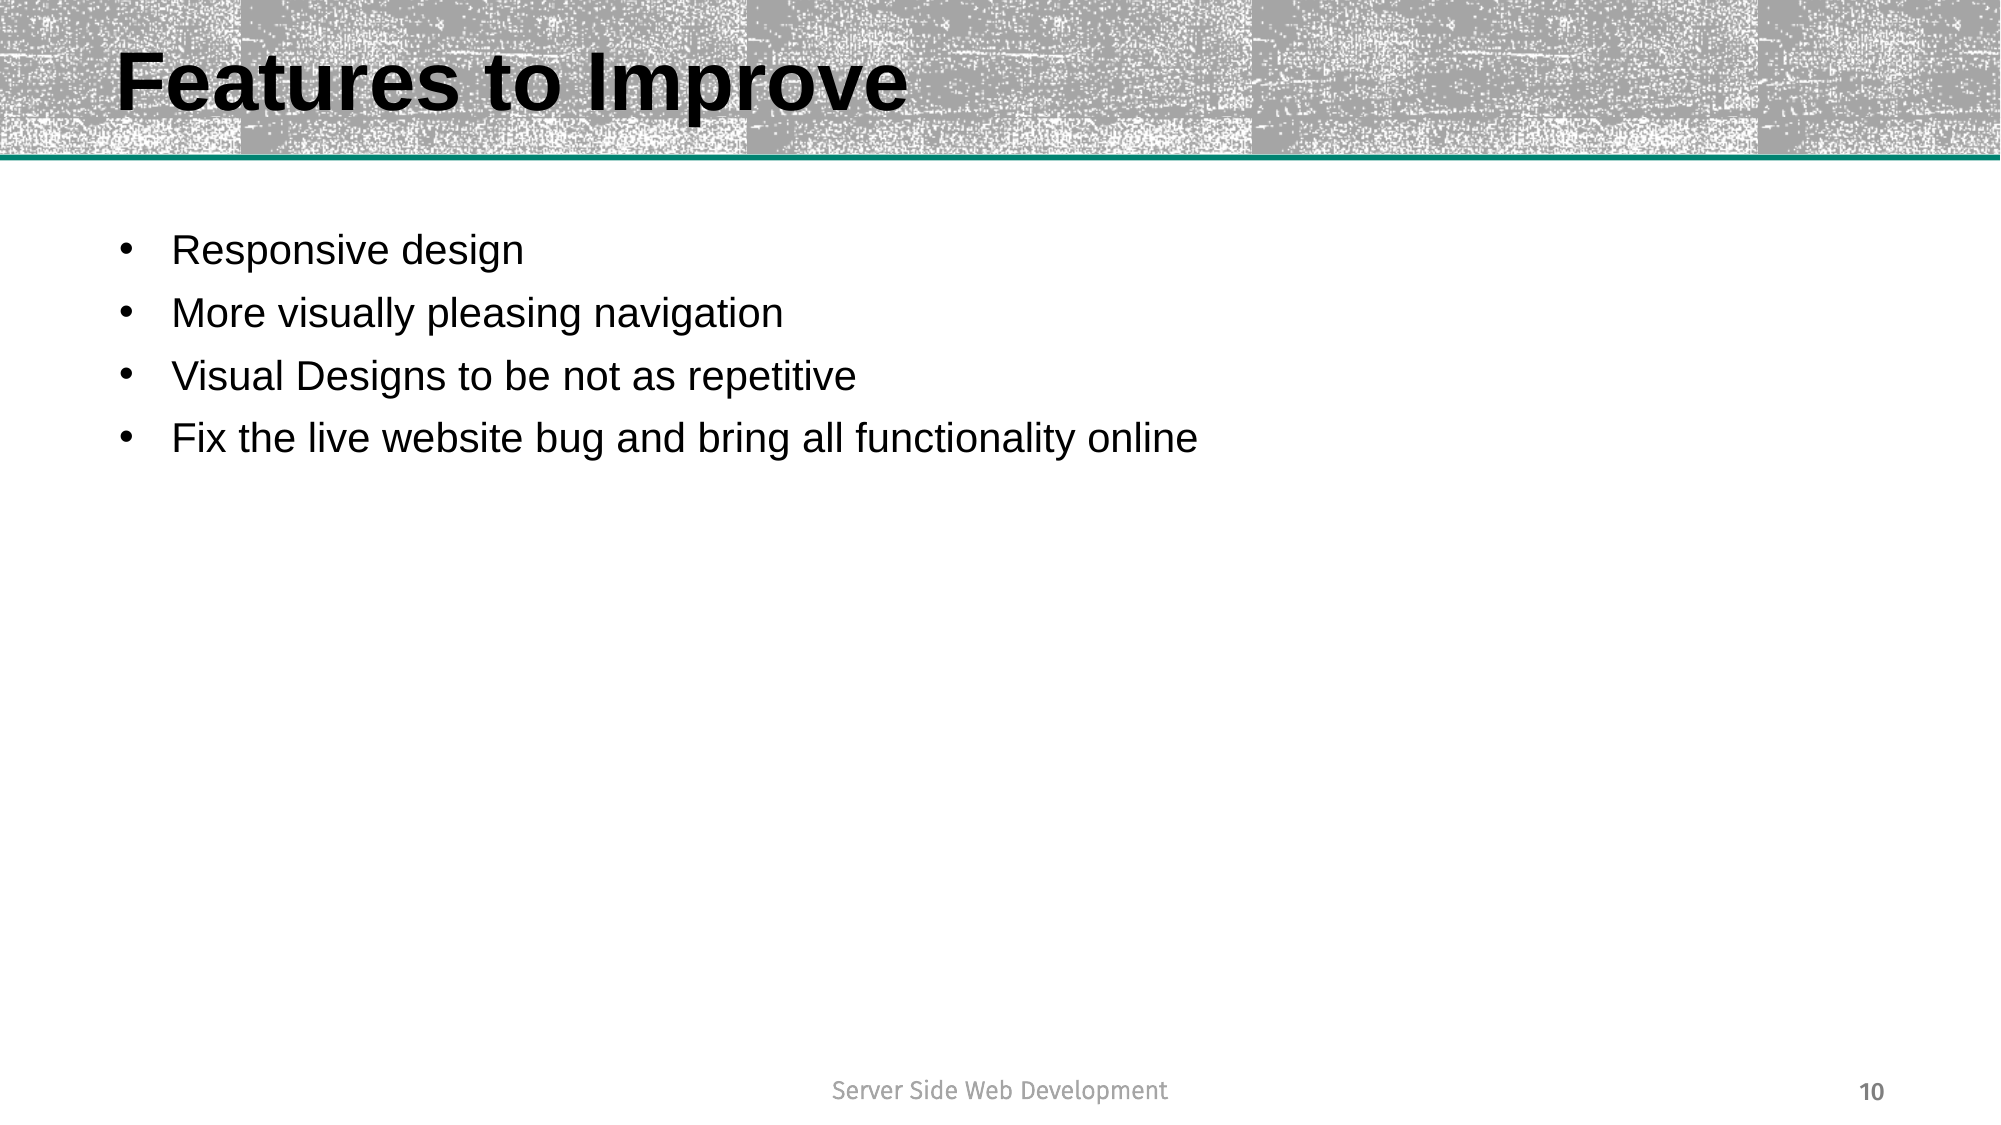

# Features to Improve
Responsive design
More visually pleasing navigation
Visual Designs to be not as repetitive
Fix the live website bug and bring all functionality online
10